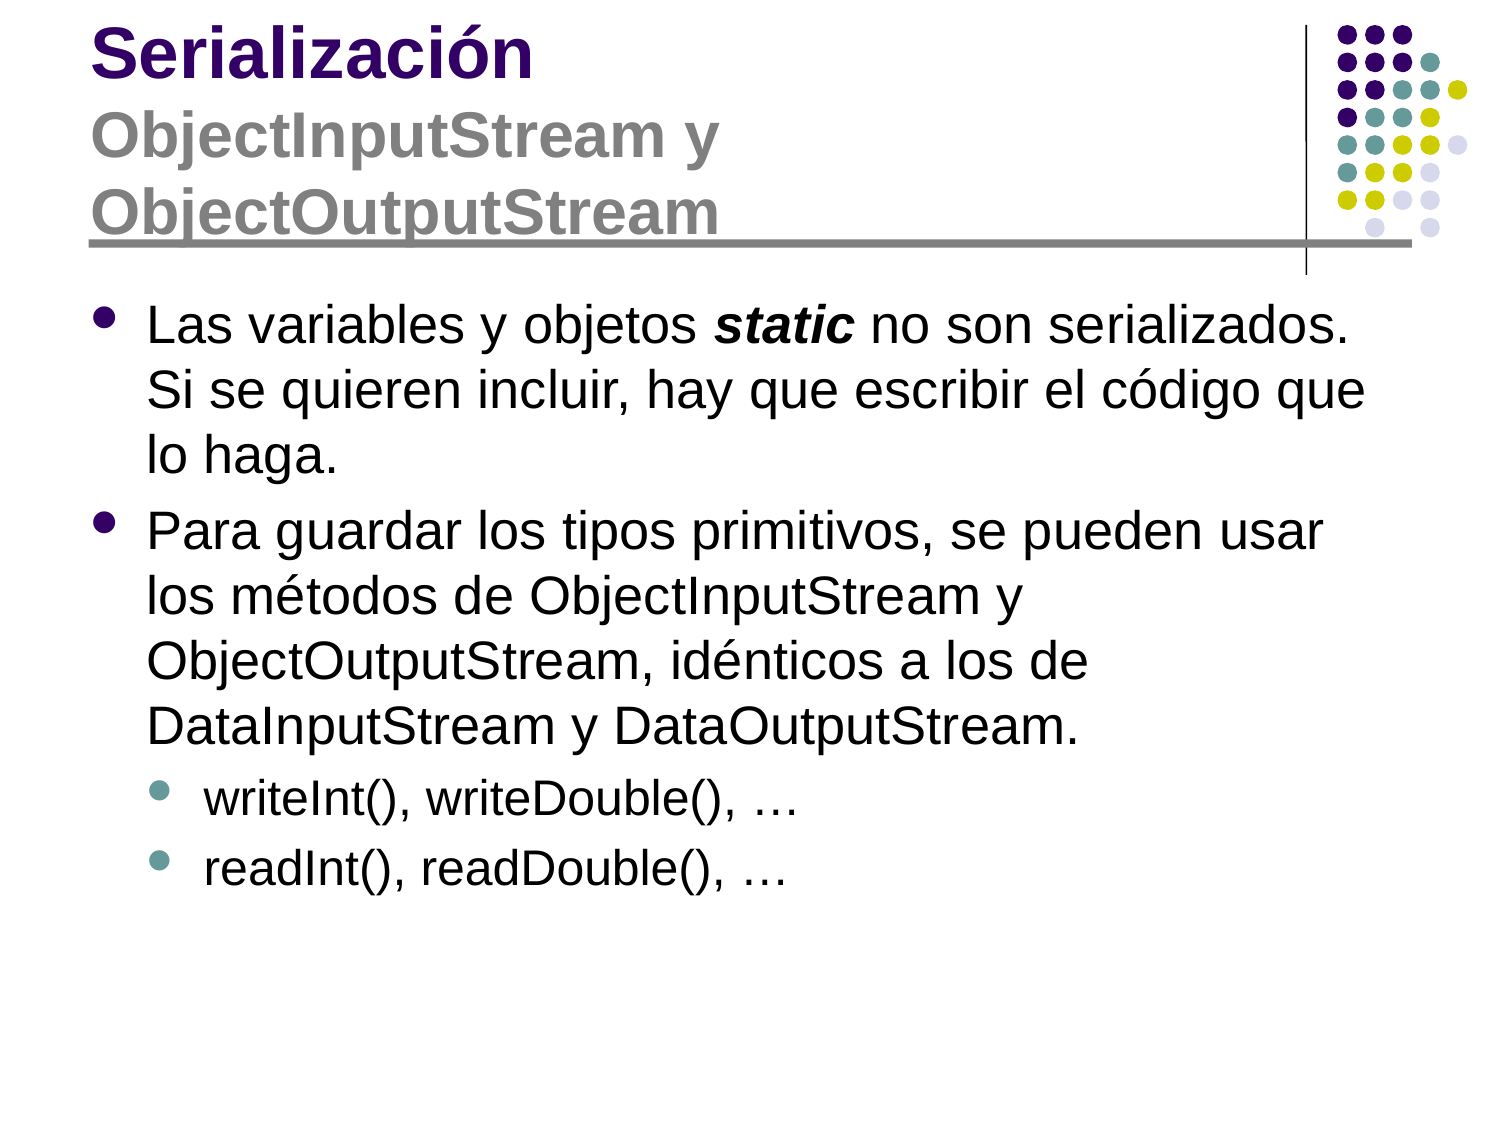

# Serialización ObjectInputStream y ObjectOutputStream
Las variables y objetos static no son serializados. Si se quieren incluir, hay que escribir el código que lo haga.
Para guardar los tipos primitivos, se pueden usar los métodos de ObjectInputStream y ObjectOutputStream, idénticos a los de DataInputStream y DataOutputStream.
writeInt(), writeDouble(), …
readInt(), readDouble(), …